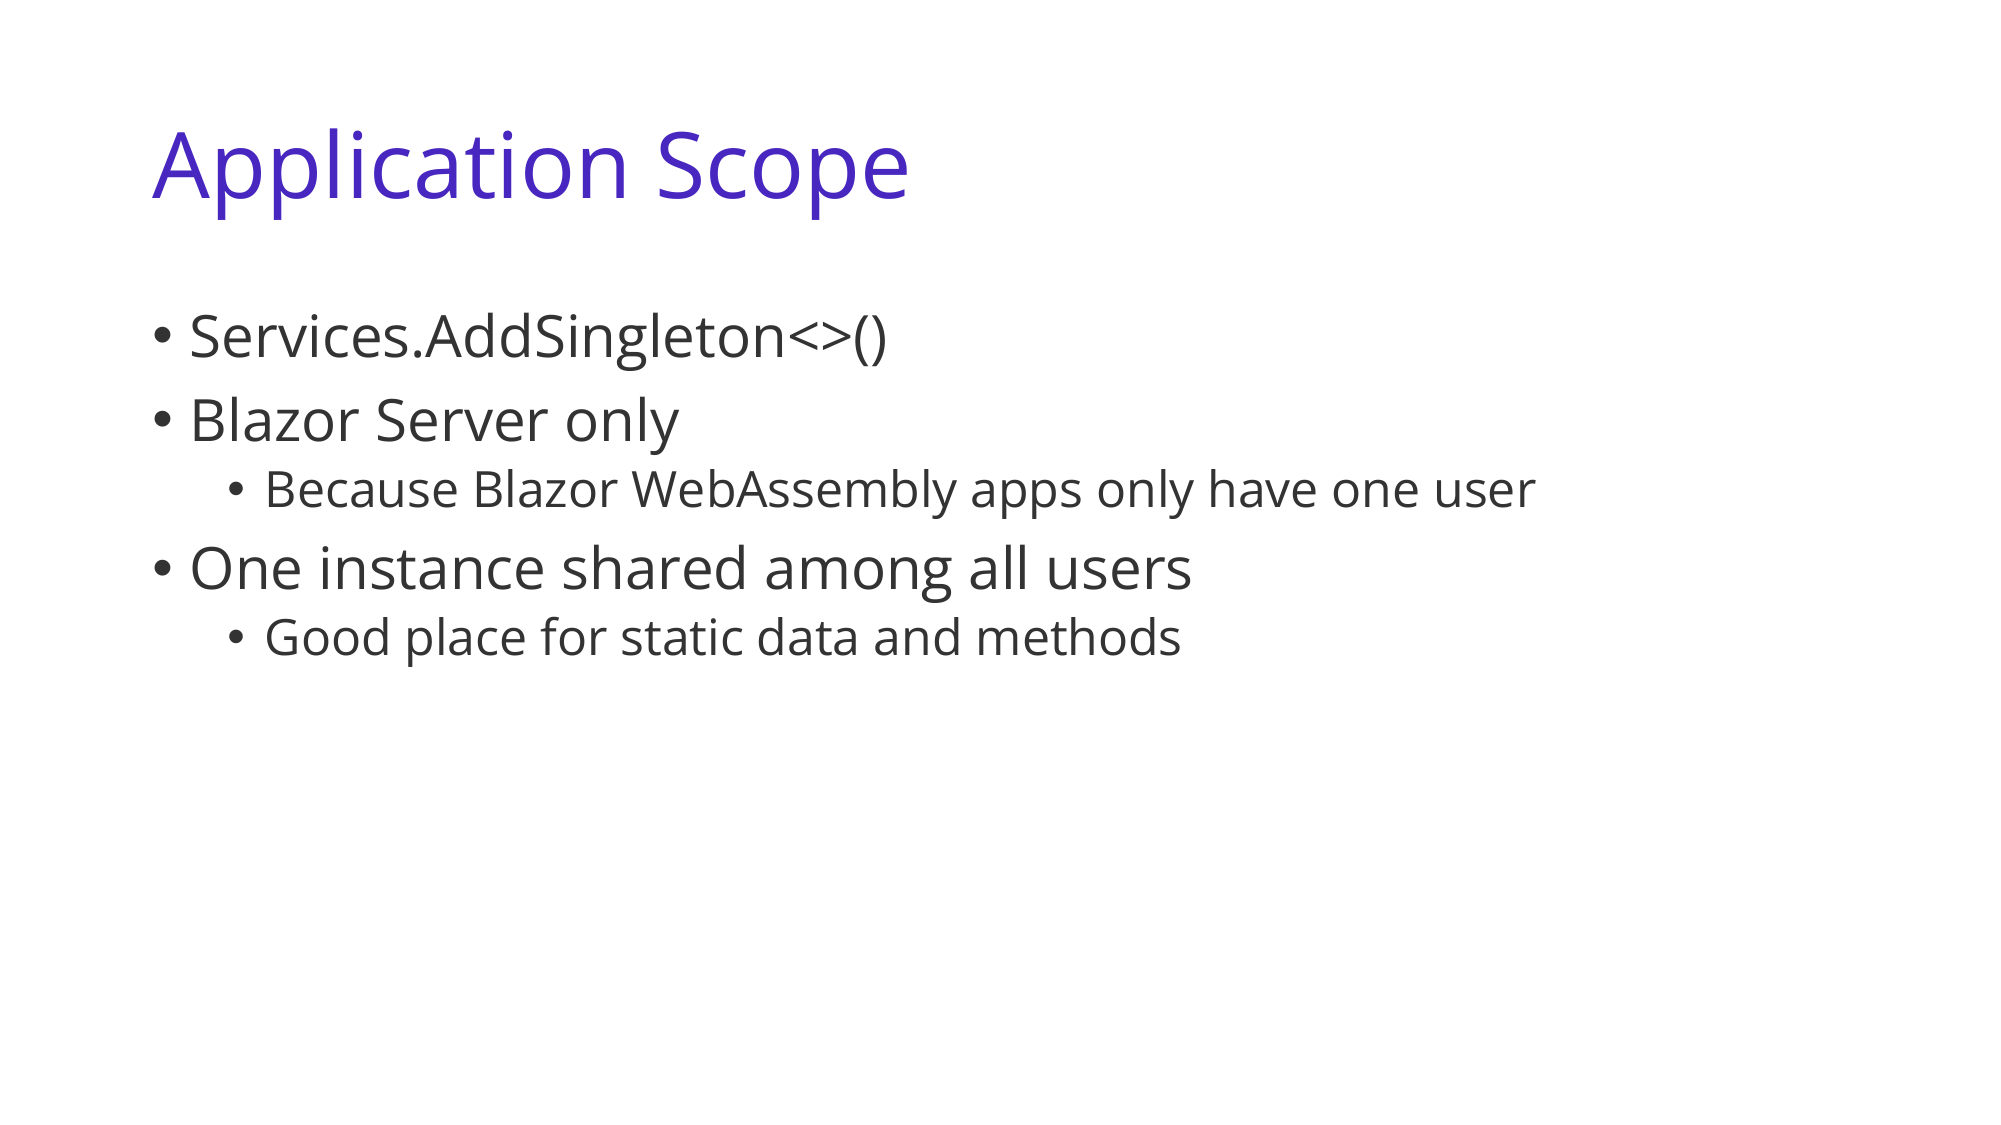

# Application Scope
Services.AddSingleton<>()
Blazor Server only
Because Blazor WebAssembly apps only have one user
One instance shared among all users
Good place for static data and methods